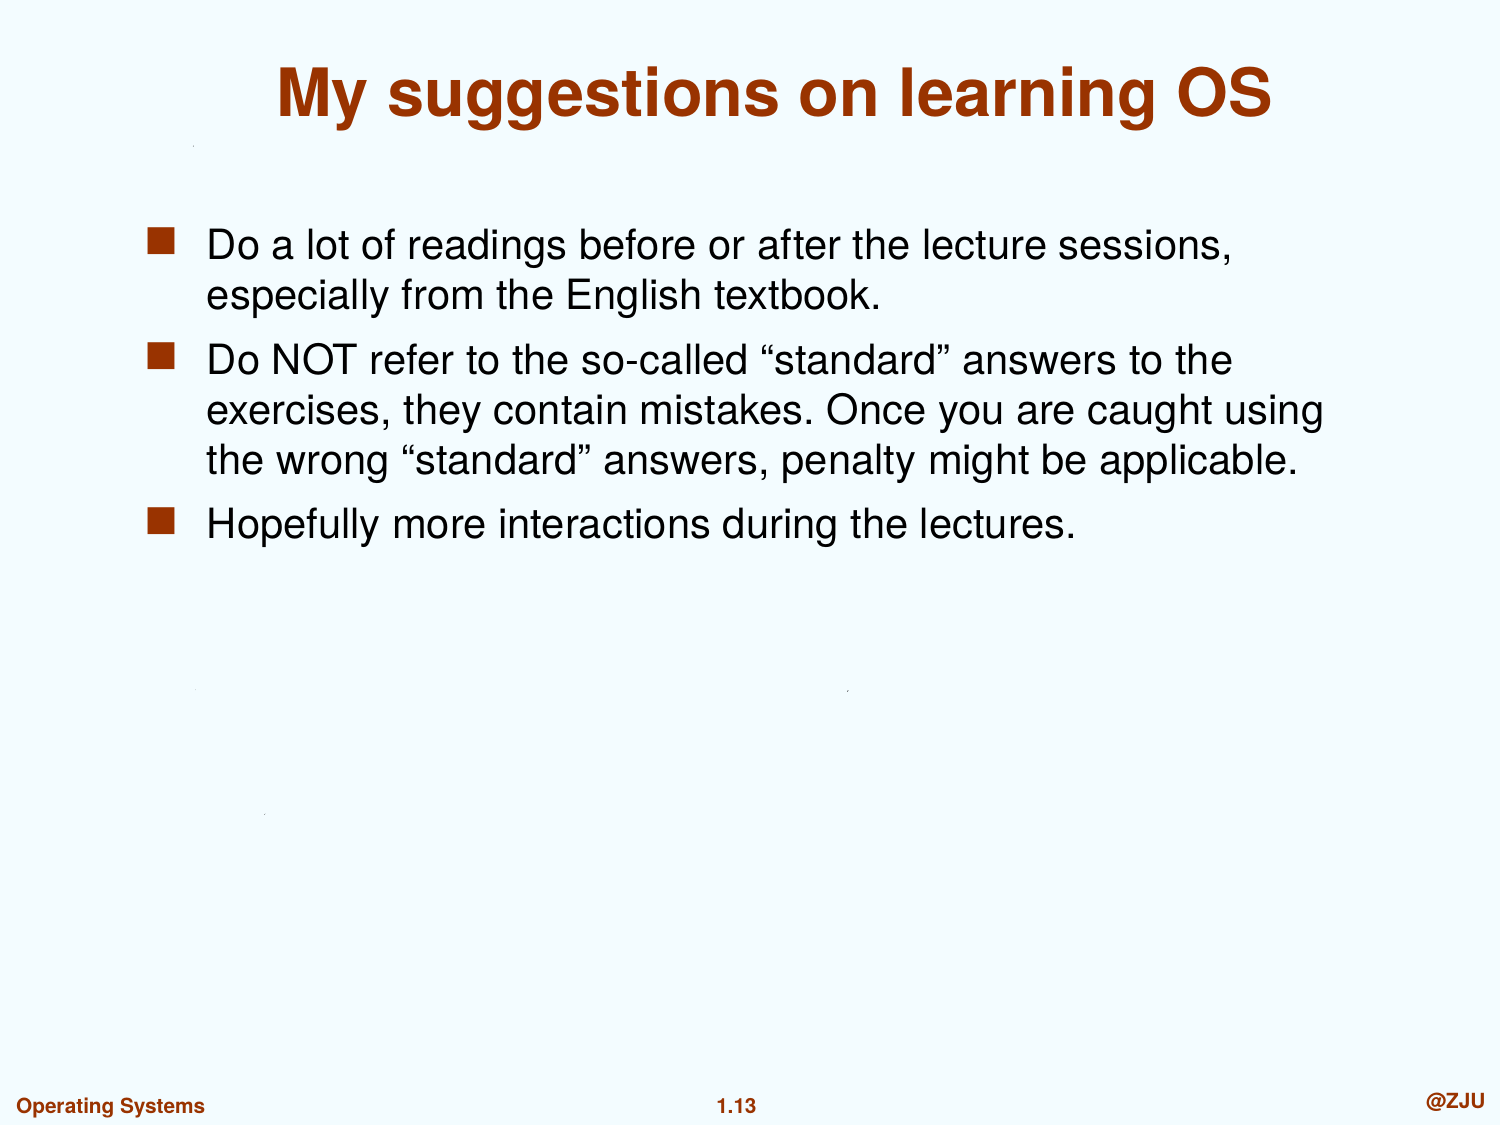

# My suggestions on learning OS
Do a lot of readings before or after the lecture sessions, especially from the English textbook.
Do NOT refer to the so-called “standard” answers to the exercises, they contain mistakes. Once you are caught using the wrong “standard” answers, penalty might be applicable.
Hopefully more interactions during the lectures.